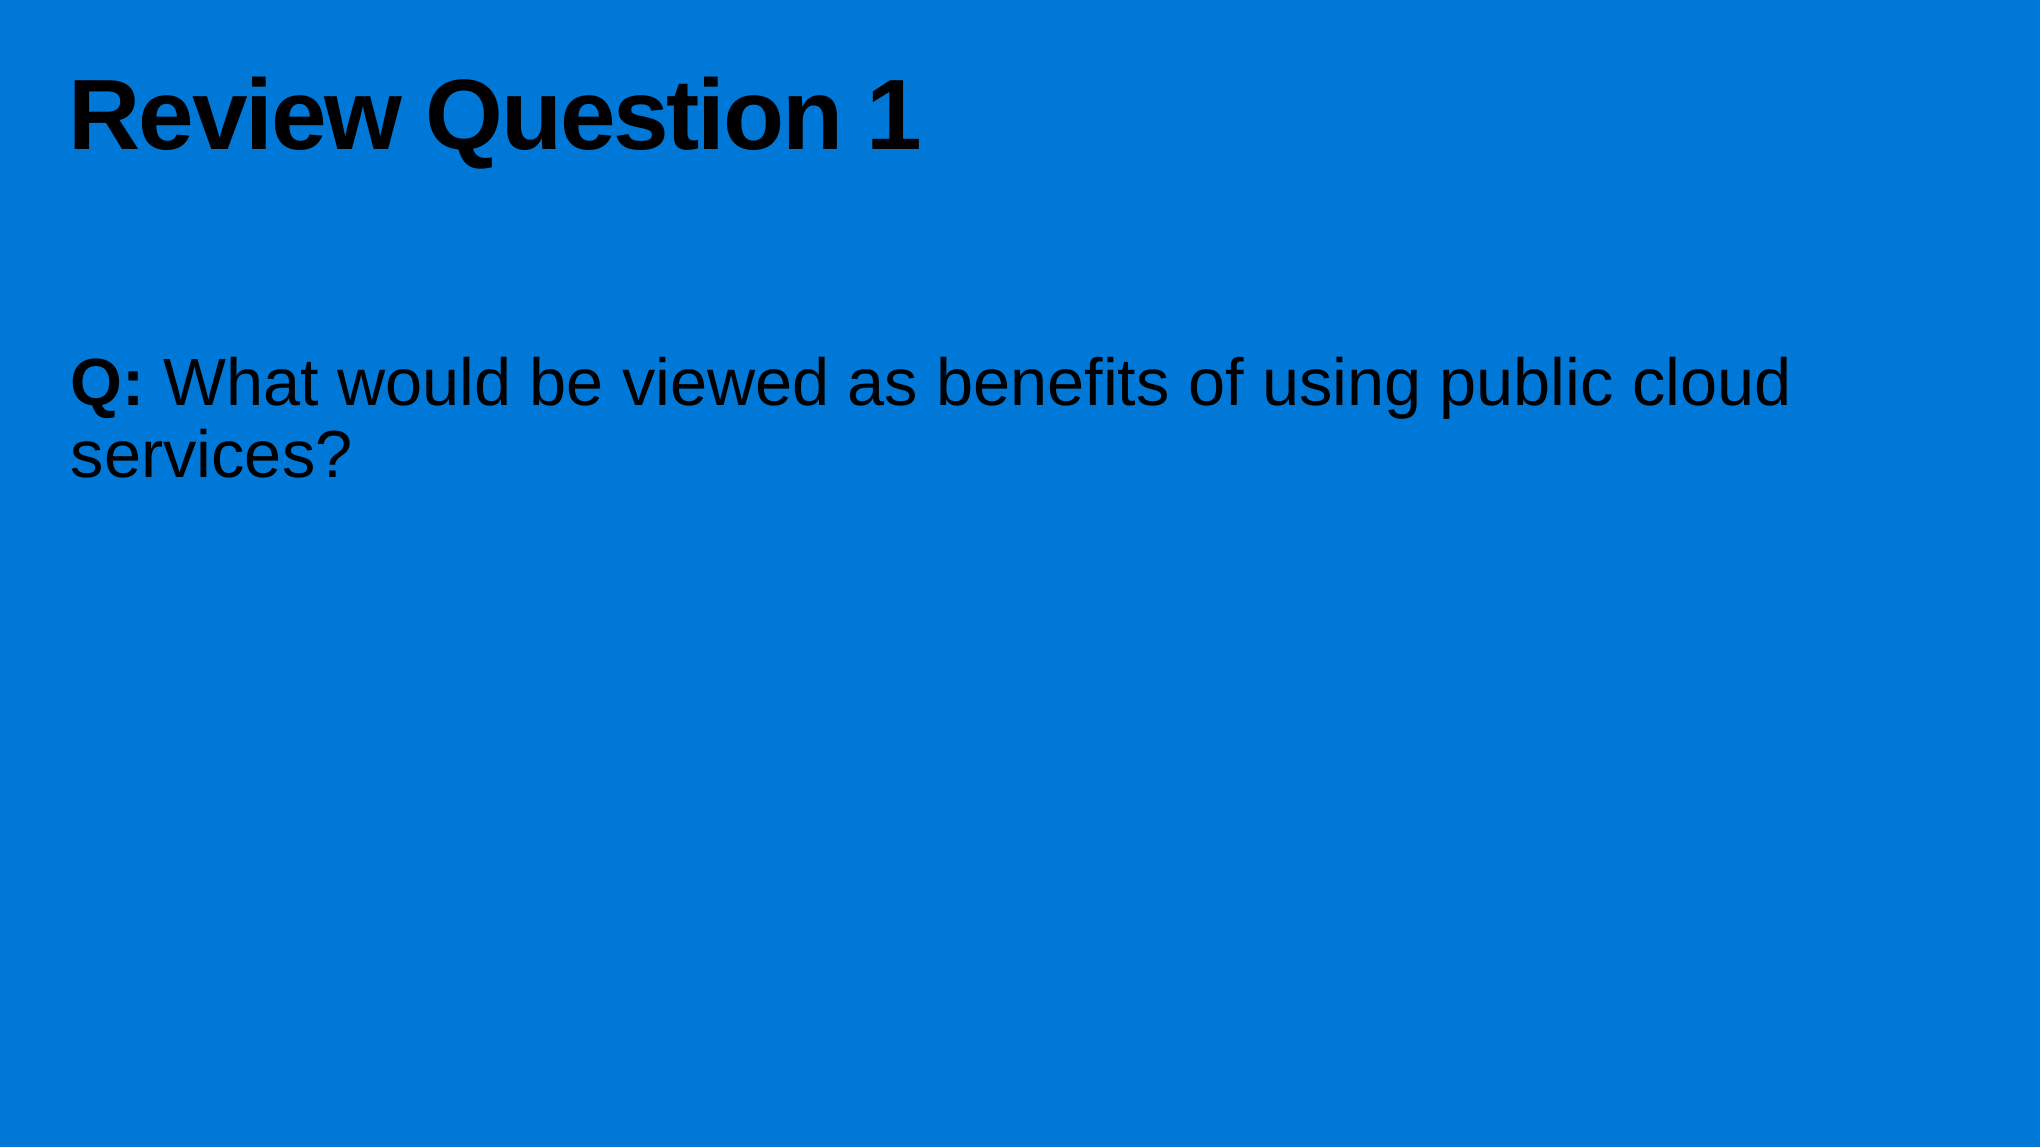

Review Question 1
Q: What would be viewed as benefits of using public cloud services?